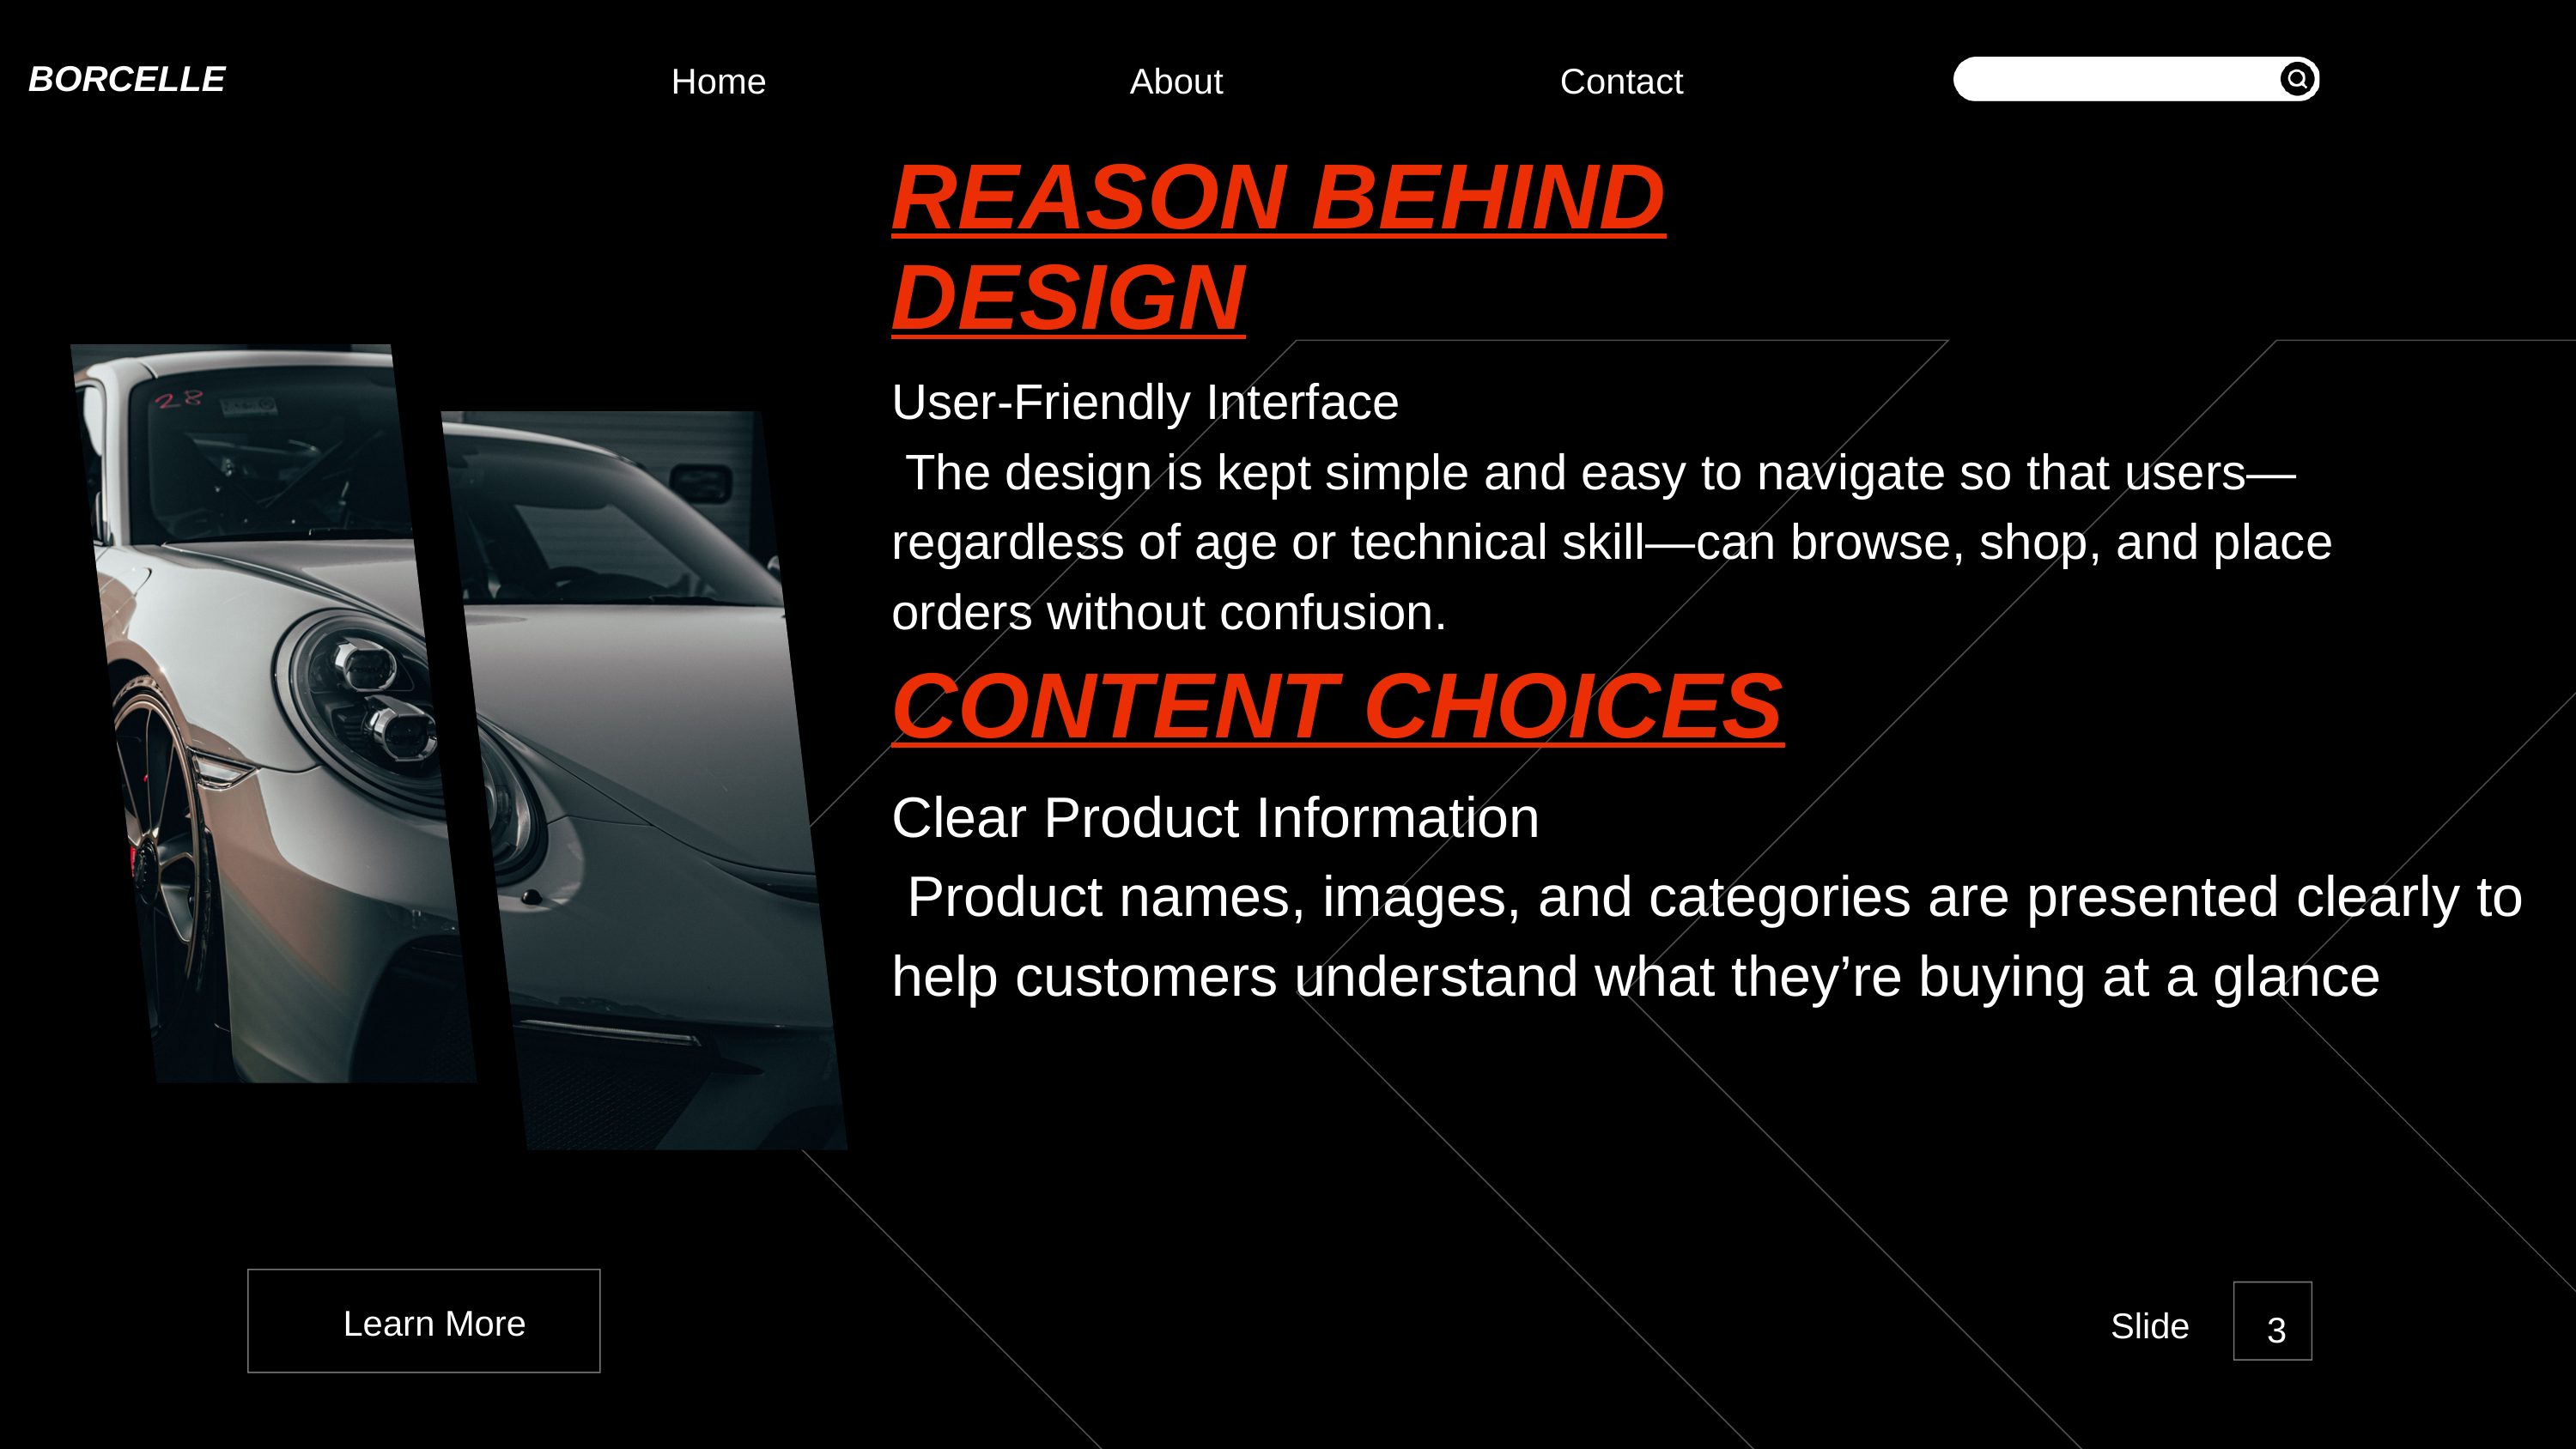

BORCELLE
Home
About
Contact

REASON BEHIND DESIGN

User-Friendly Interface
 The design is kept simple and easy to navigate so that users—regardless of age or technical skill—can browse, shop, and place orders without confusion.

CONTENT CHOICES
Clear Product Information
 Product names, images, and categories are presented clearly to help customers understand what they’re buying at a glance

Learn More
Slide
3